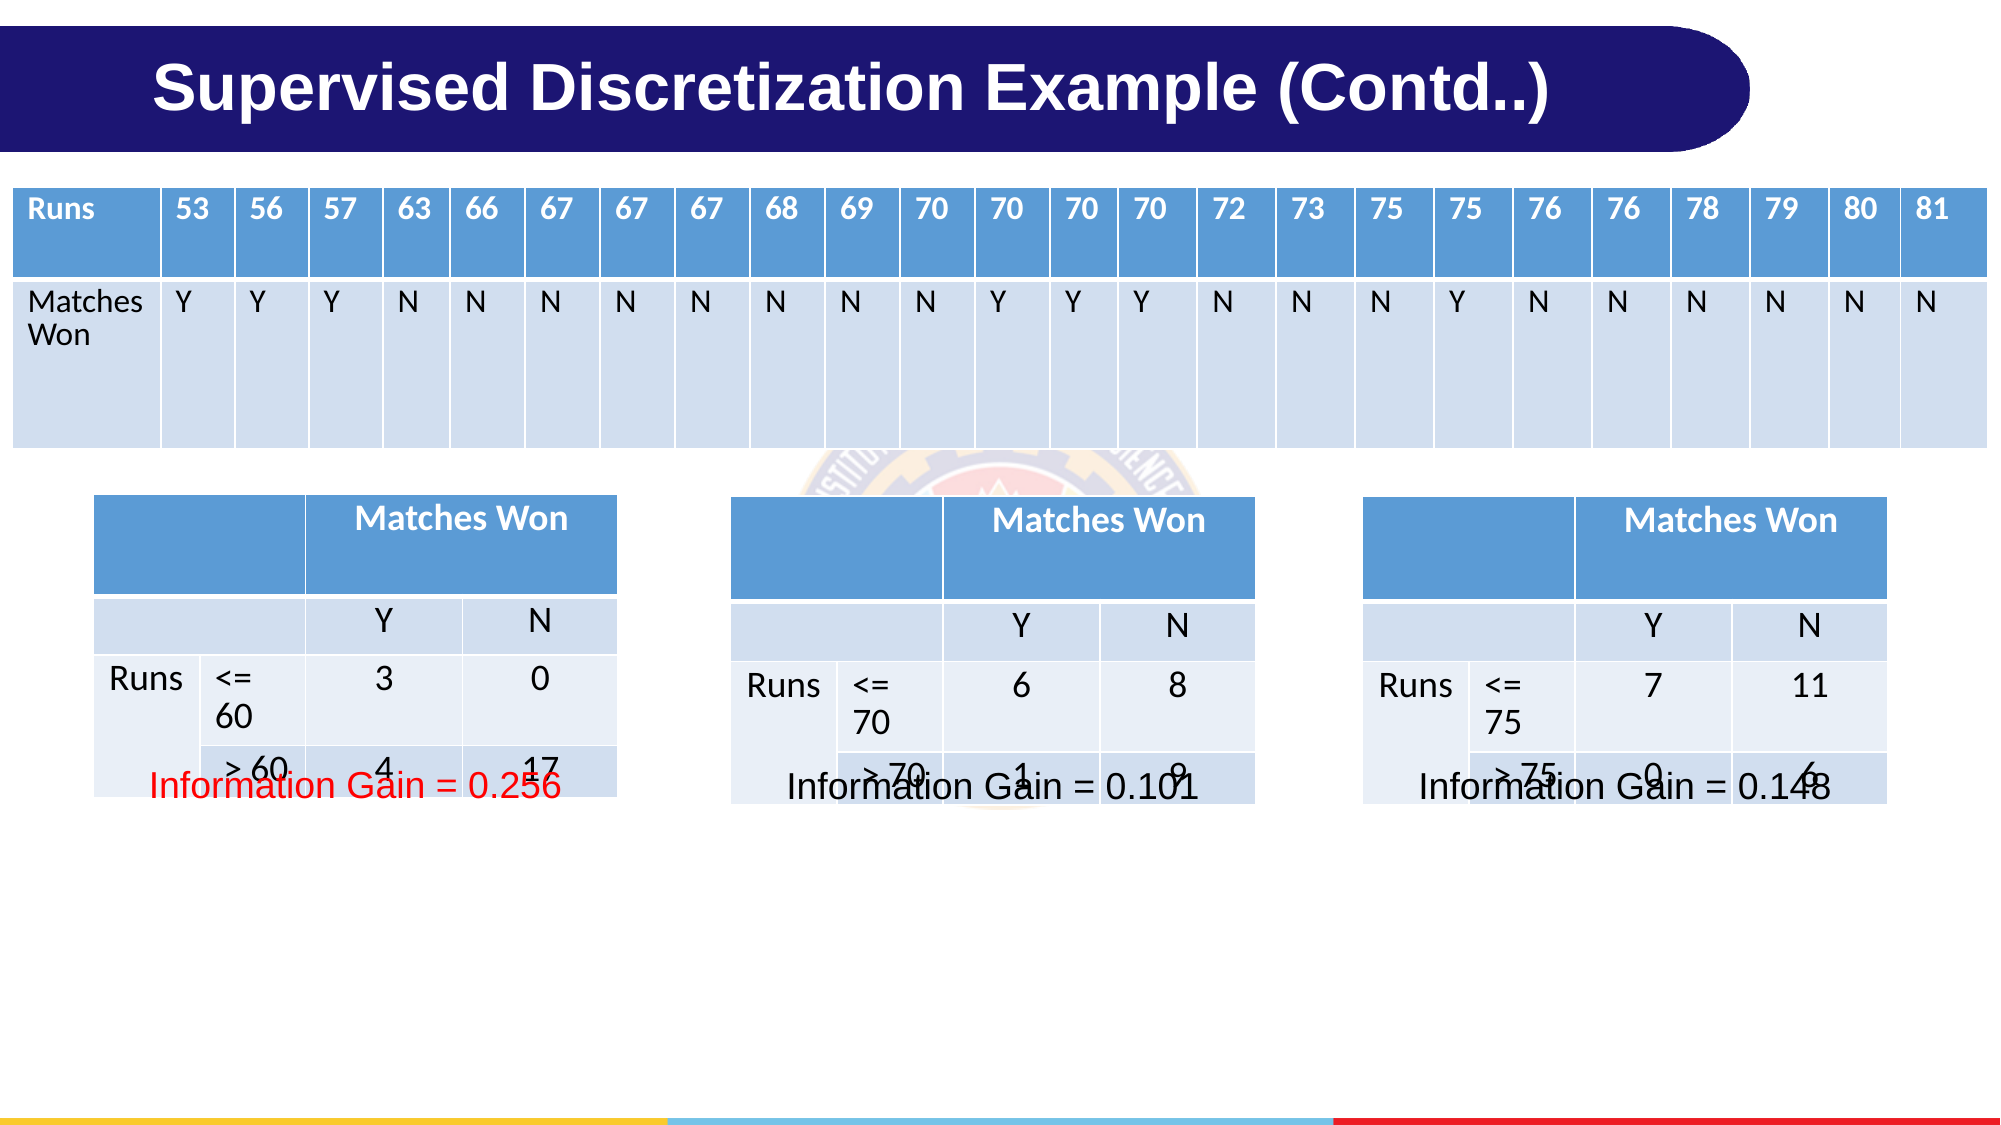

Supervised Discretization Example (Contd..)
| Runs | 53 | 56 | 57 | 63 | 66 | 67 | 67 | 67 | 68 | 69 | 70 | 70 | 70 | 70 | 72 | 73 | 75 | 75 | 76 | 76 | 78 | 79 | 80 | 81 |
| --- | --- | --- | --- | --- | --- | --- | --- | --- | --- | --- | --- | --- | --- | --- | --- | --- | --- | --- | --- | --- | --- | --- | --- | --- |
| Matches Won | Y | Y | Y | N | N | N | N | N | N | N | N | Y | Y | Y | N | N | N | Y | N | N | N | N | N | N |
|  |  | Matches Won |  |
| --- | --- | --- | --- |
|  |  | Y | N |
| Runs | <= 60 | 3 | 0 |
|  | > 60 | 4 | 17 |
|  |  | Matches Won |  |
| --- | --- | --- | --- |
|  |  | Y | N |
| Runs | <= 70 | 6 | 8 |
|  | > 70 | 1 | 9 |
|  |  | Matches Won |  |
| --- | --- | --- | --- |
|  |  | Y | N |
| Runs | <= 75 | 7 | 11 |
|  | > 75 | 0 | 6 |
Information Gain = 0.256
Information Gain = 0.101
Information Gain = 0.148